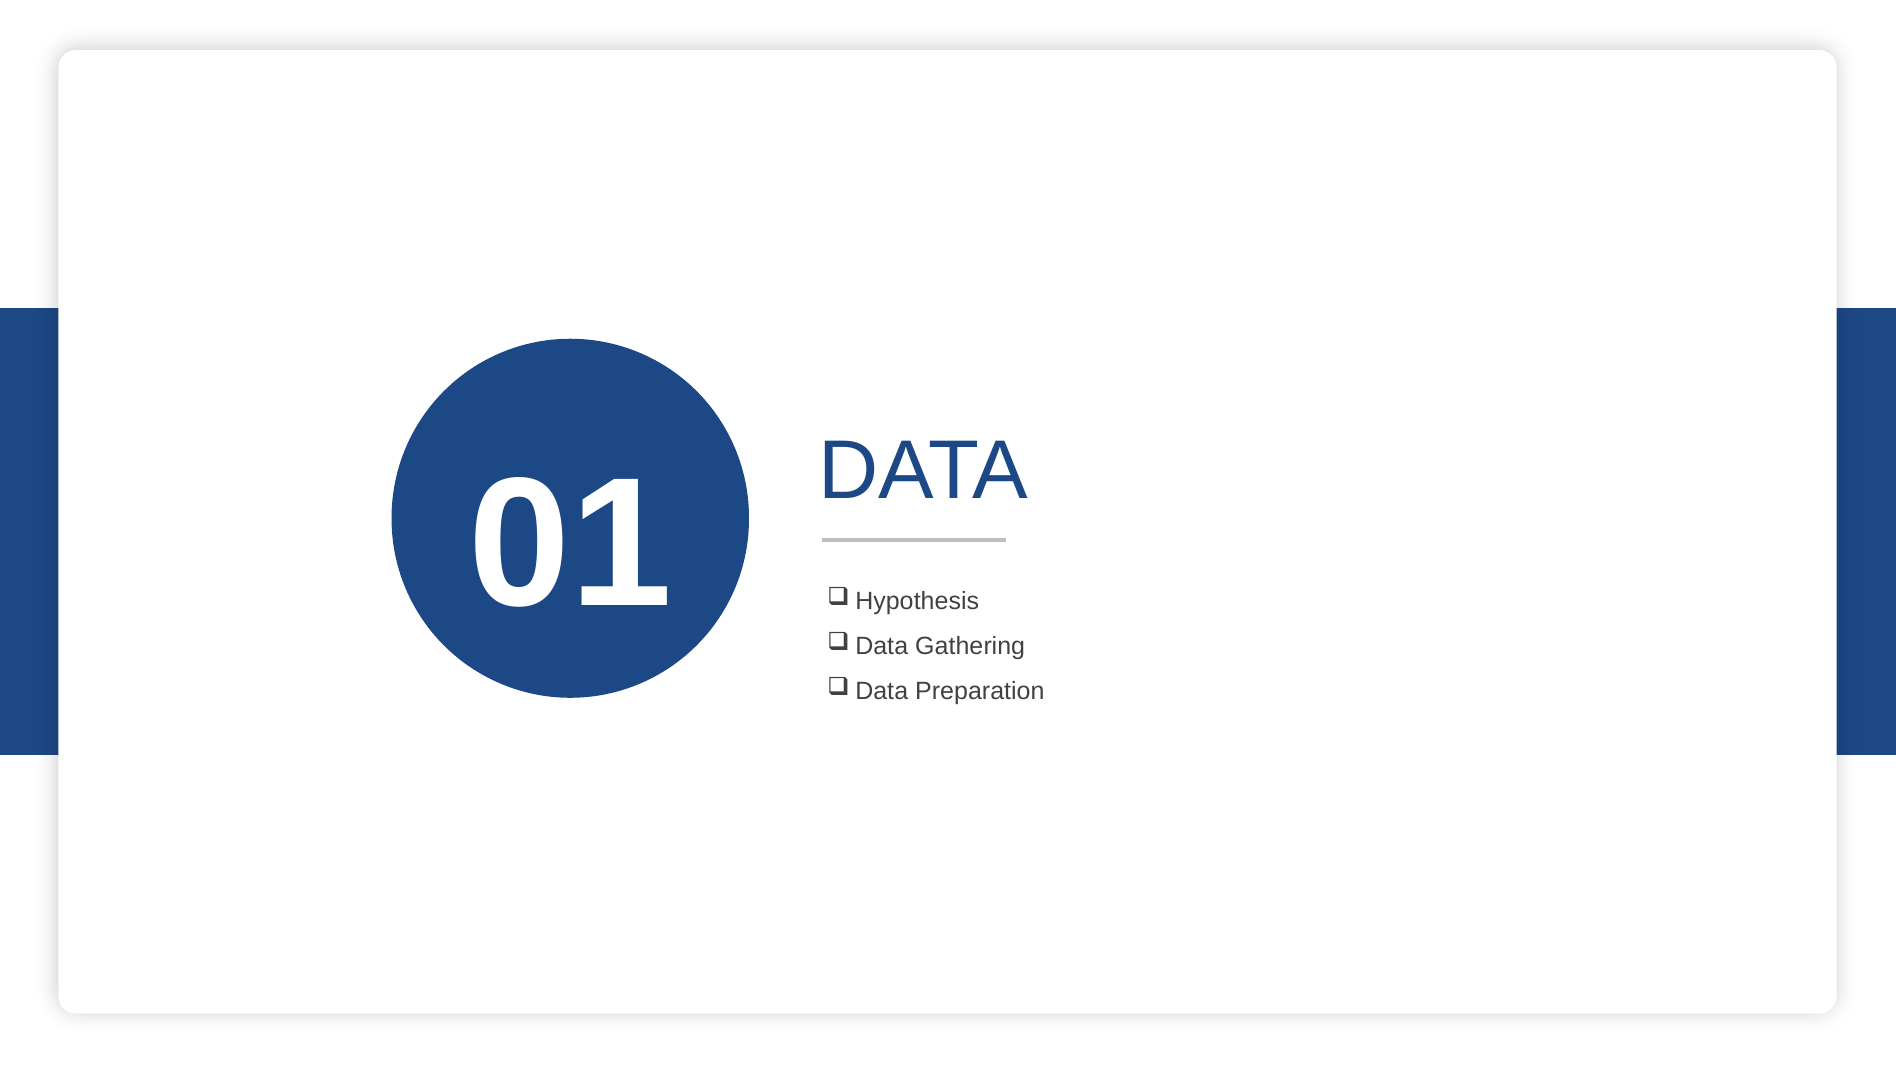

01
DATA
Hypothesis
Data Gathering
Data Preparation